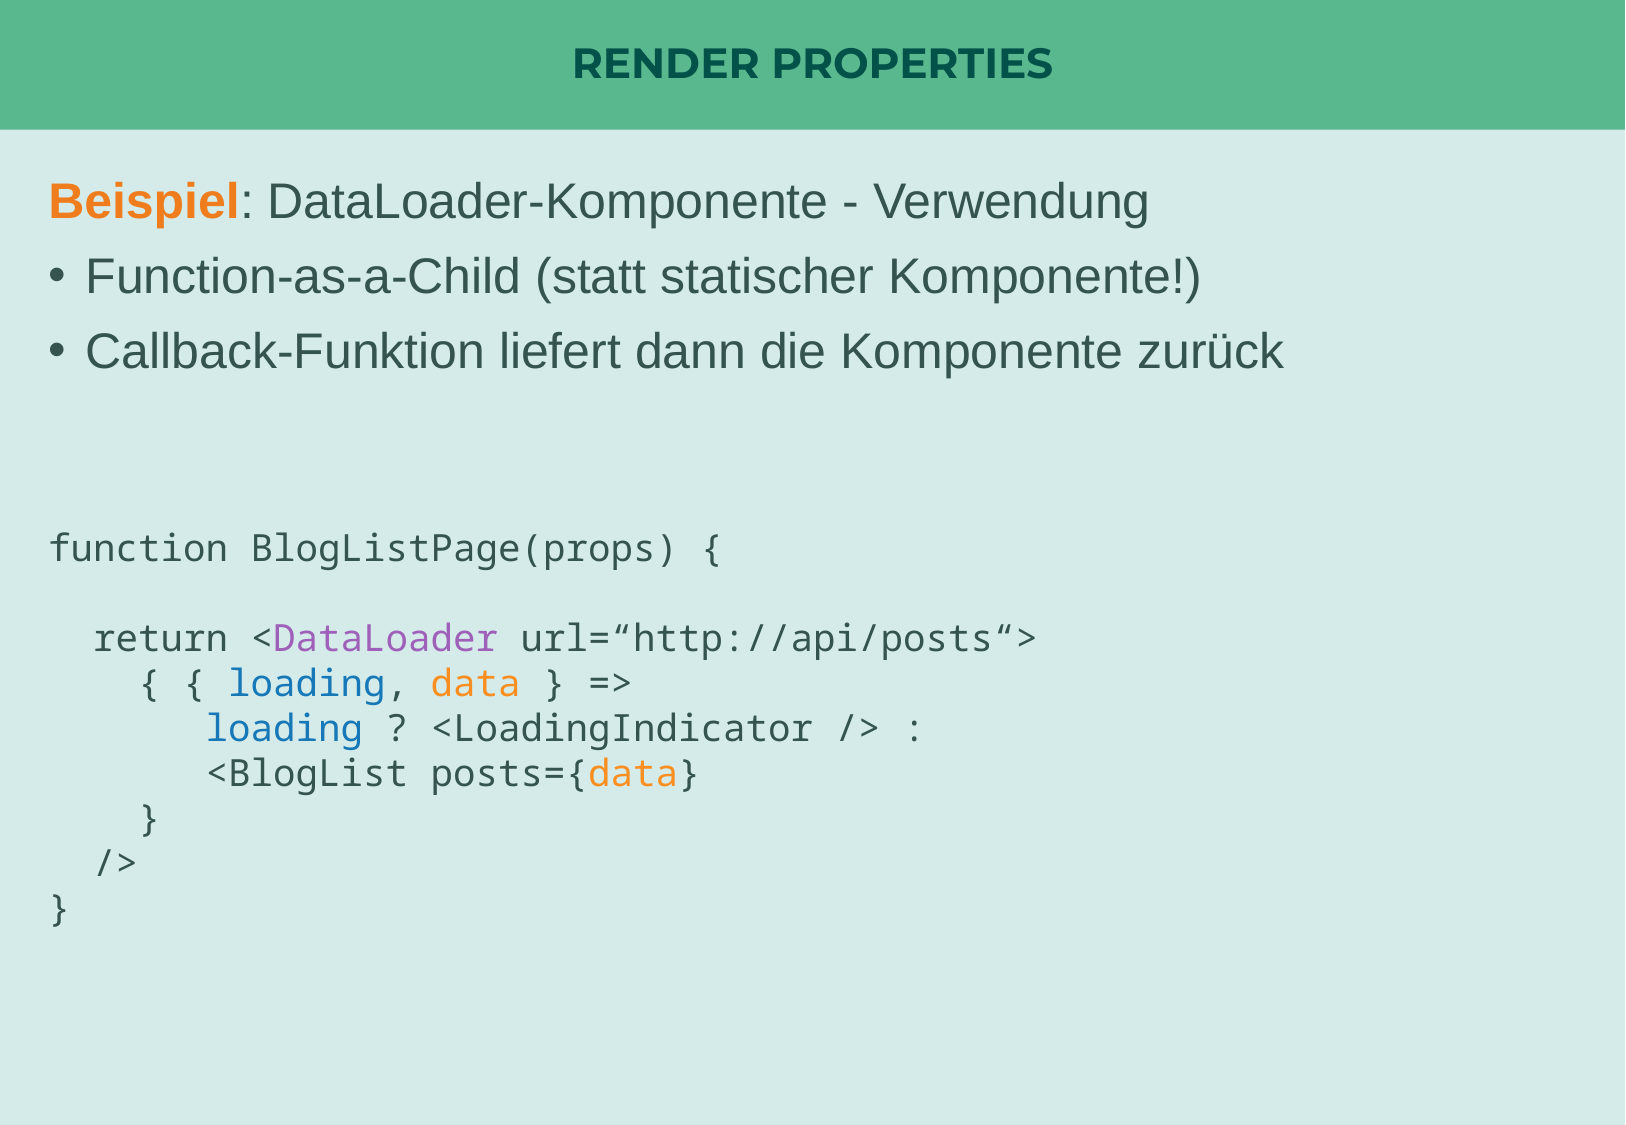

# Render Properties
Beispiel: DataLoader-Komponente - Verwendung
Function-as-a-Child (statt statischer Komponente!)
Callback-Funktion liefert dann die Komponente zurück

function BlogListPage(props) {

  return <DataLoader url=“http://api/posts“>
    { { loading, data } =>
       loading ? <LoadingIndicator /> :
       <BlogList posts={data}
    }
  />
}

Beispiel: ChatPage oder Tabs

Beispiel: UserStatsPage für fetch ?